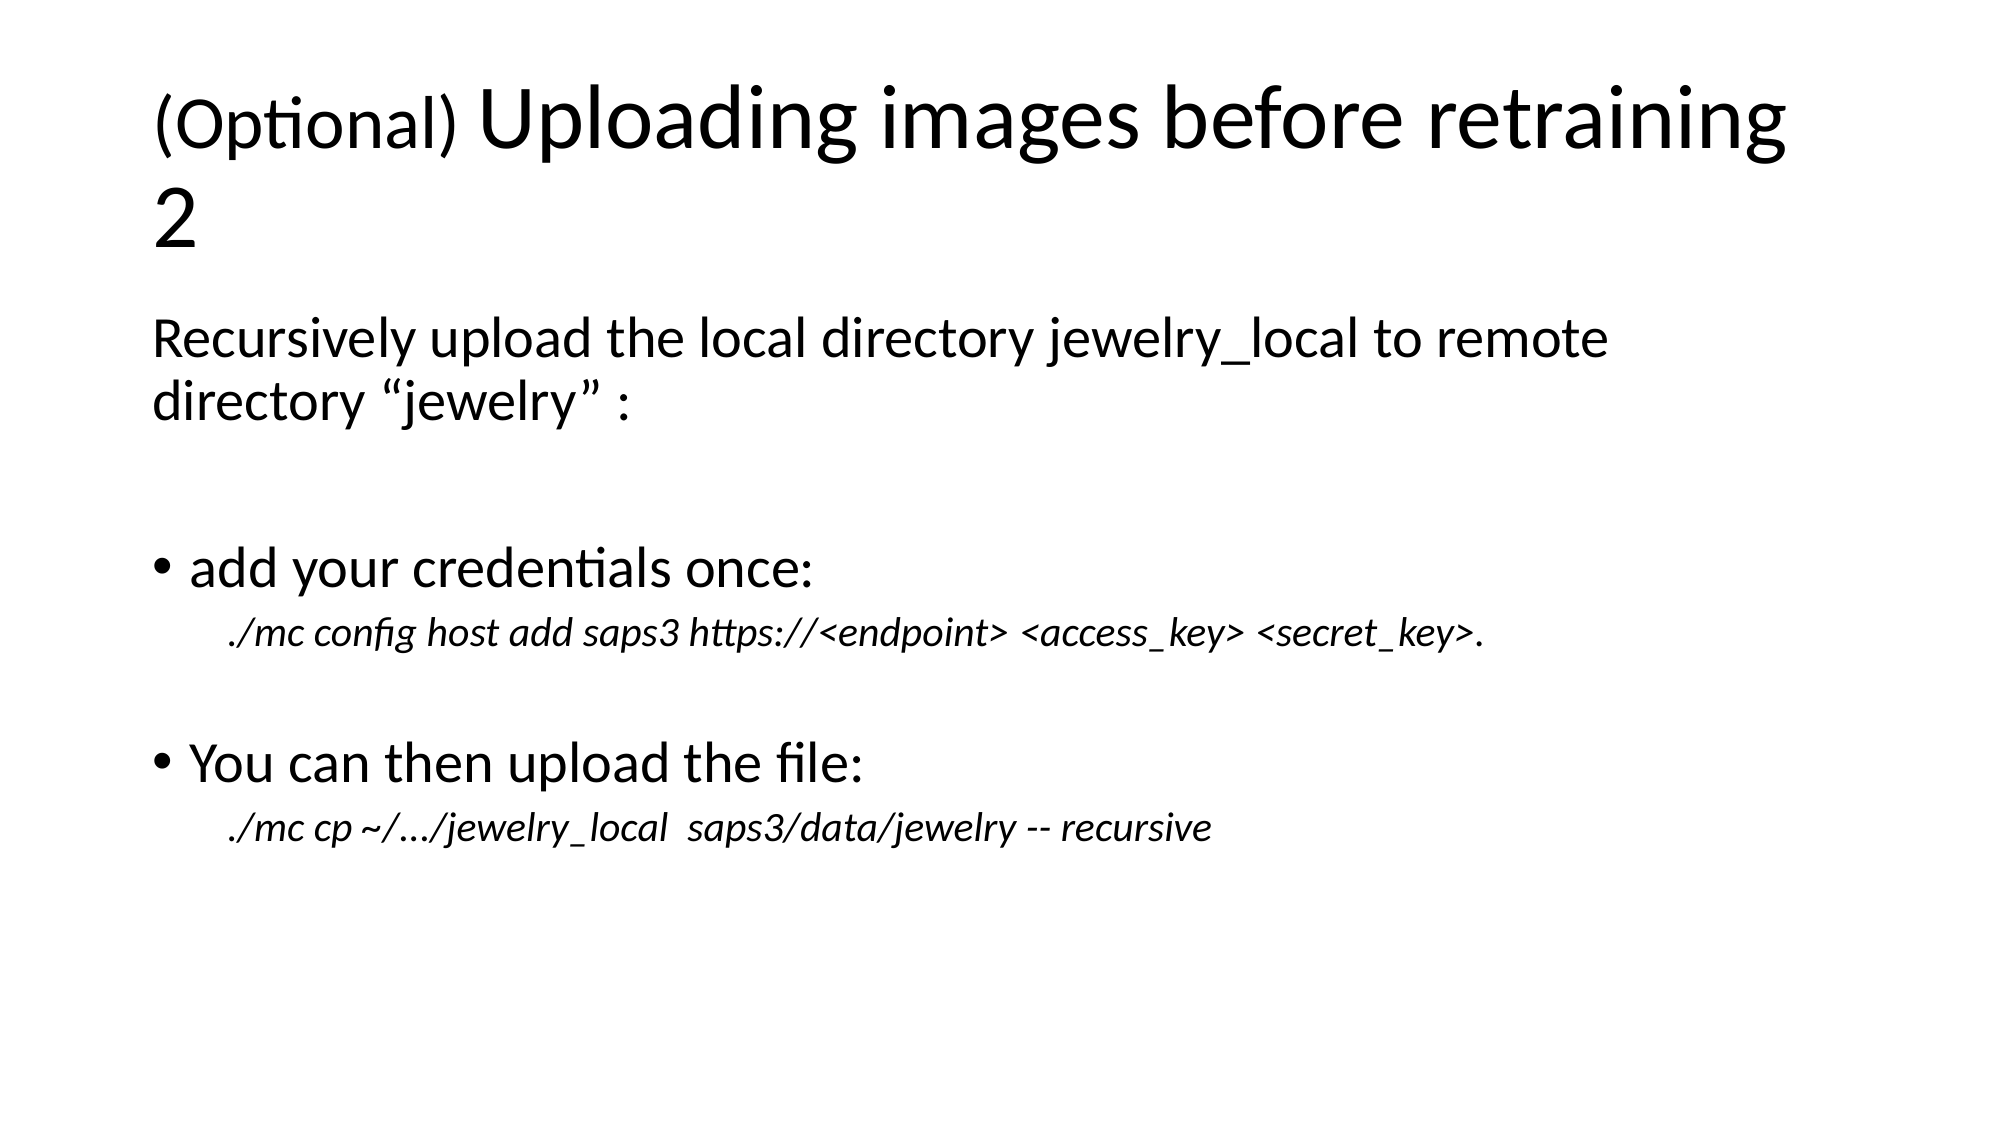

# (Optional) Uploading images before retraining 2
Recursively upload the local directory jewelry_local to remote directory “jewelry” :

add your credentials once:
./mc config host add saps3 https://<endpoint> <access_key> <secret_key>.

You can then upload the file:
./mc cp ~/.../jewelry_local  saps3/data/jewelry -- recursive